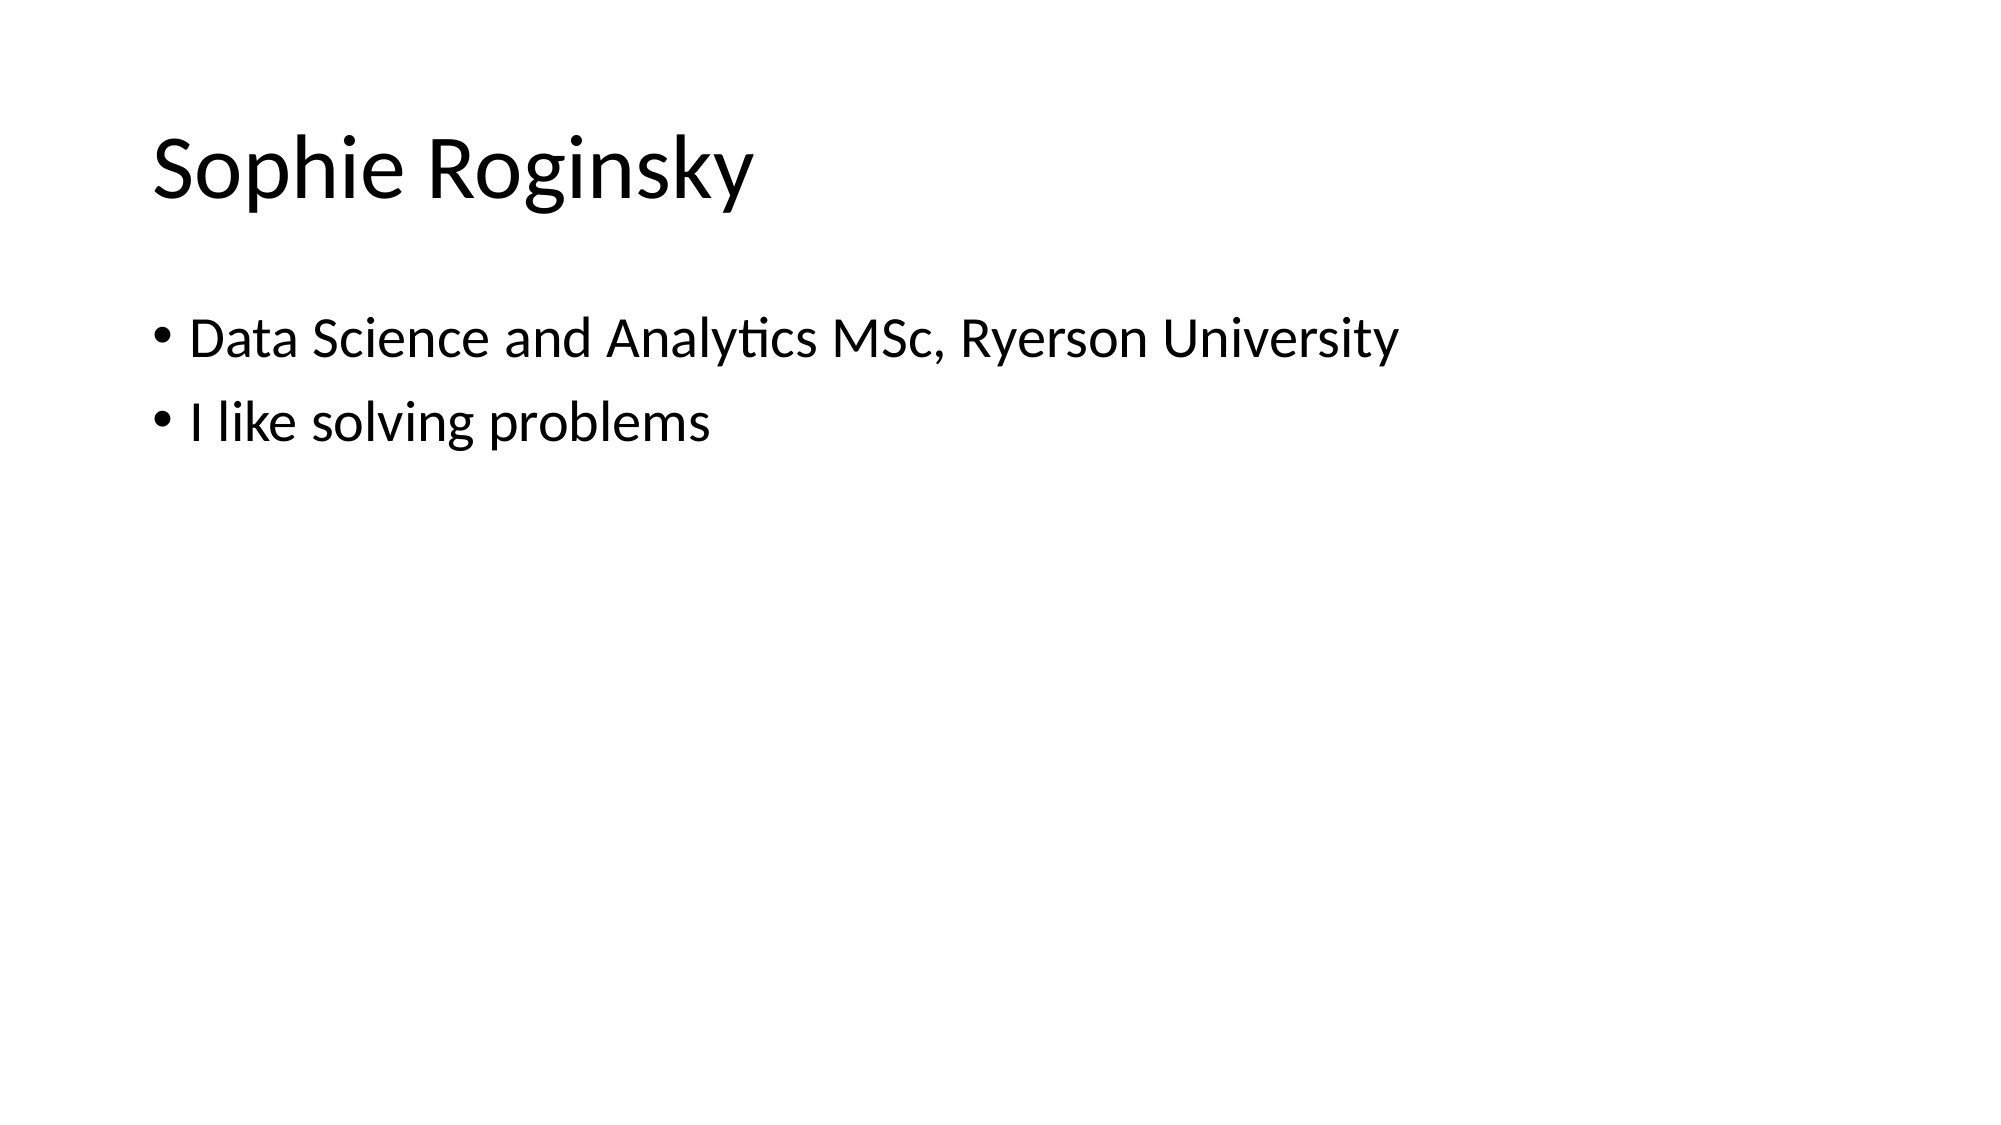

# Sophie Roginsky
Data Science and Analytics MSc, Ryerson University
I like solving problems